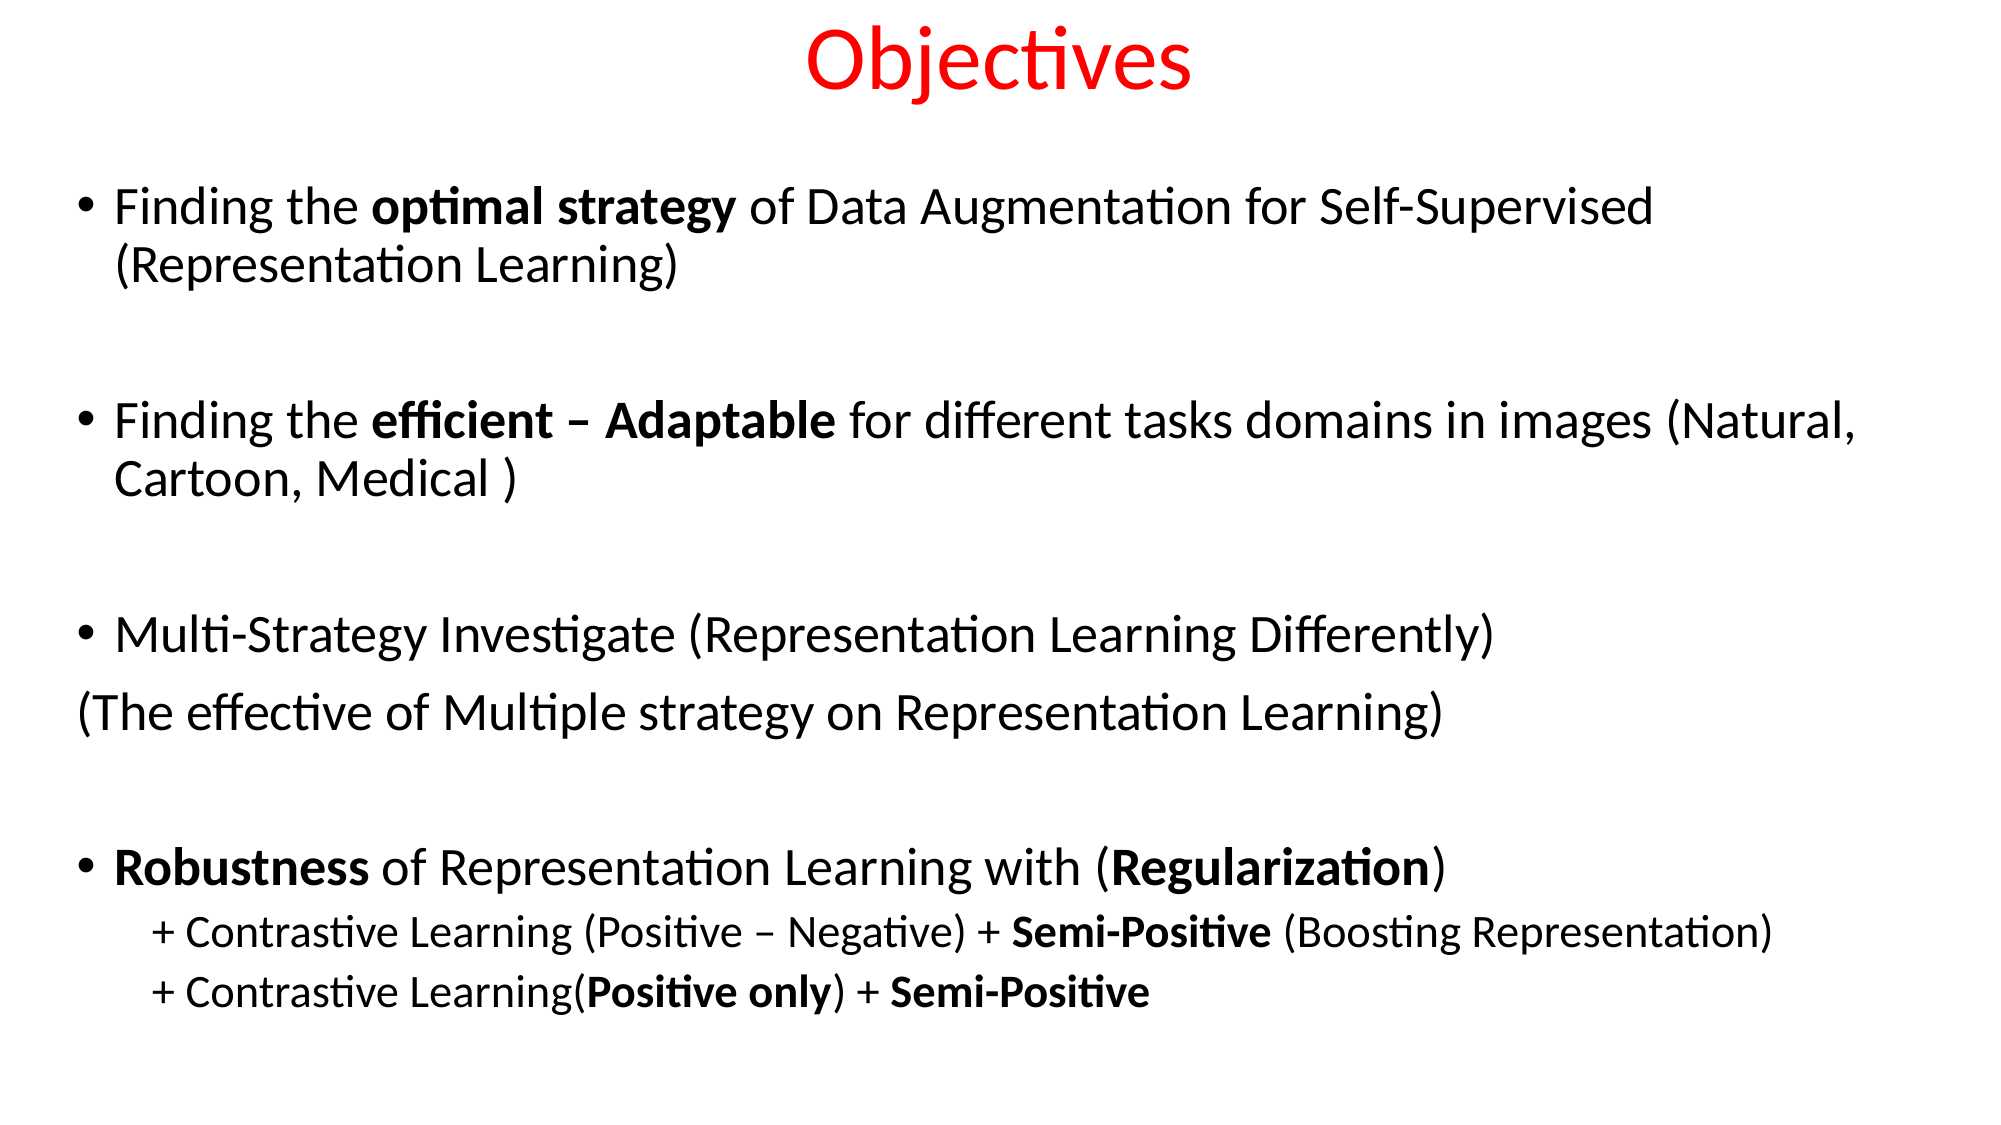

# Objectives
Finding the optimal strategy of Data Augmentation for Self-Supervised (Representation Learning)

Finding the efficient – Adaptable for different tasks domains in images (Natural, Cartoon, Medical )

Multi-Strategy Investigate (Representation Learning Differently)
(The effective of Multiple strategy on Representation Learning)

Robustness of Representation Learning with (Regularization)
+ Contrastive Learning (Positive – Negative) + Semi-Positive (Boosting Representation)
+ Contrastive Learning(Positive only) + Semi-Positive